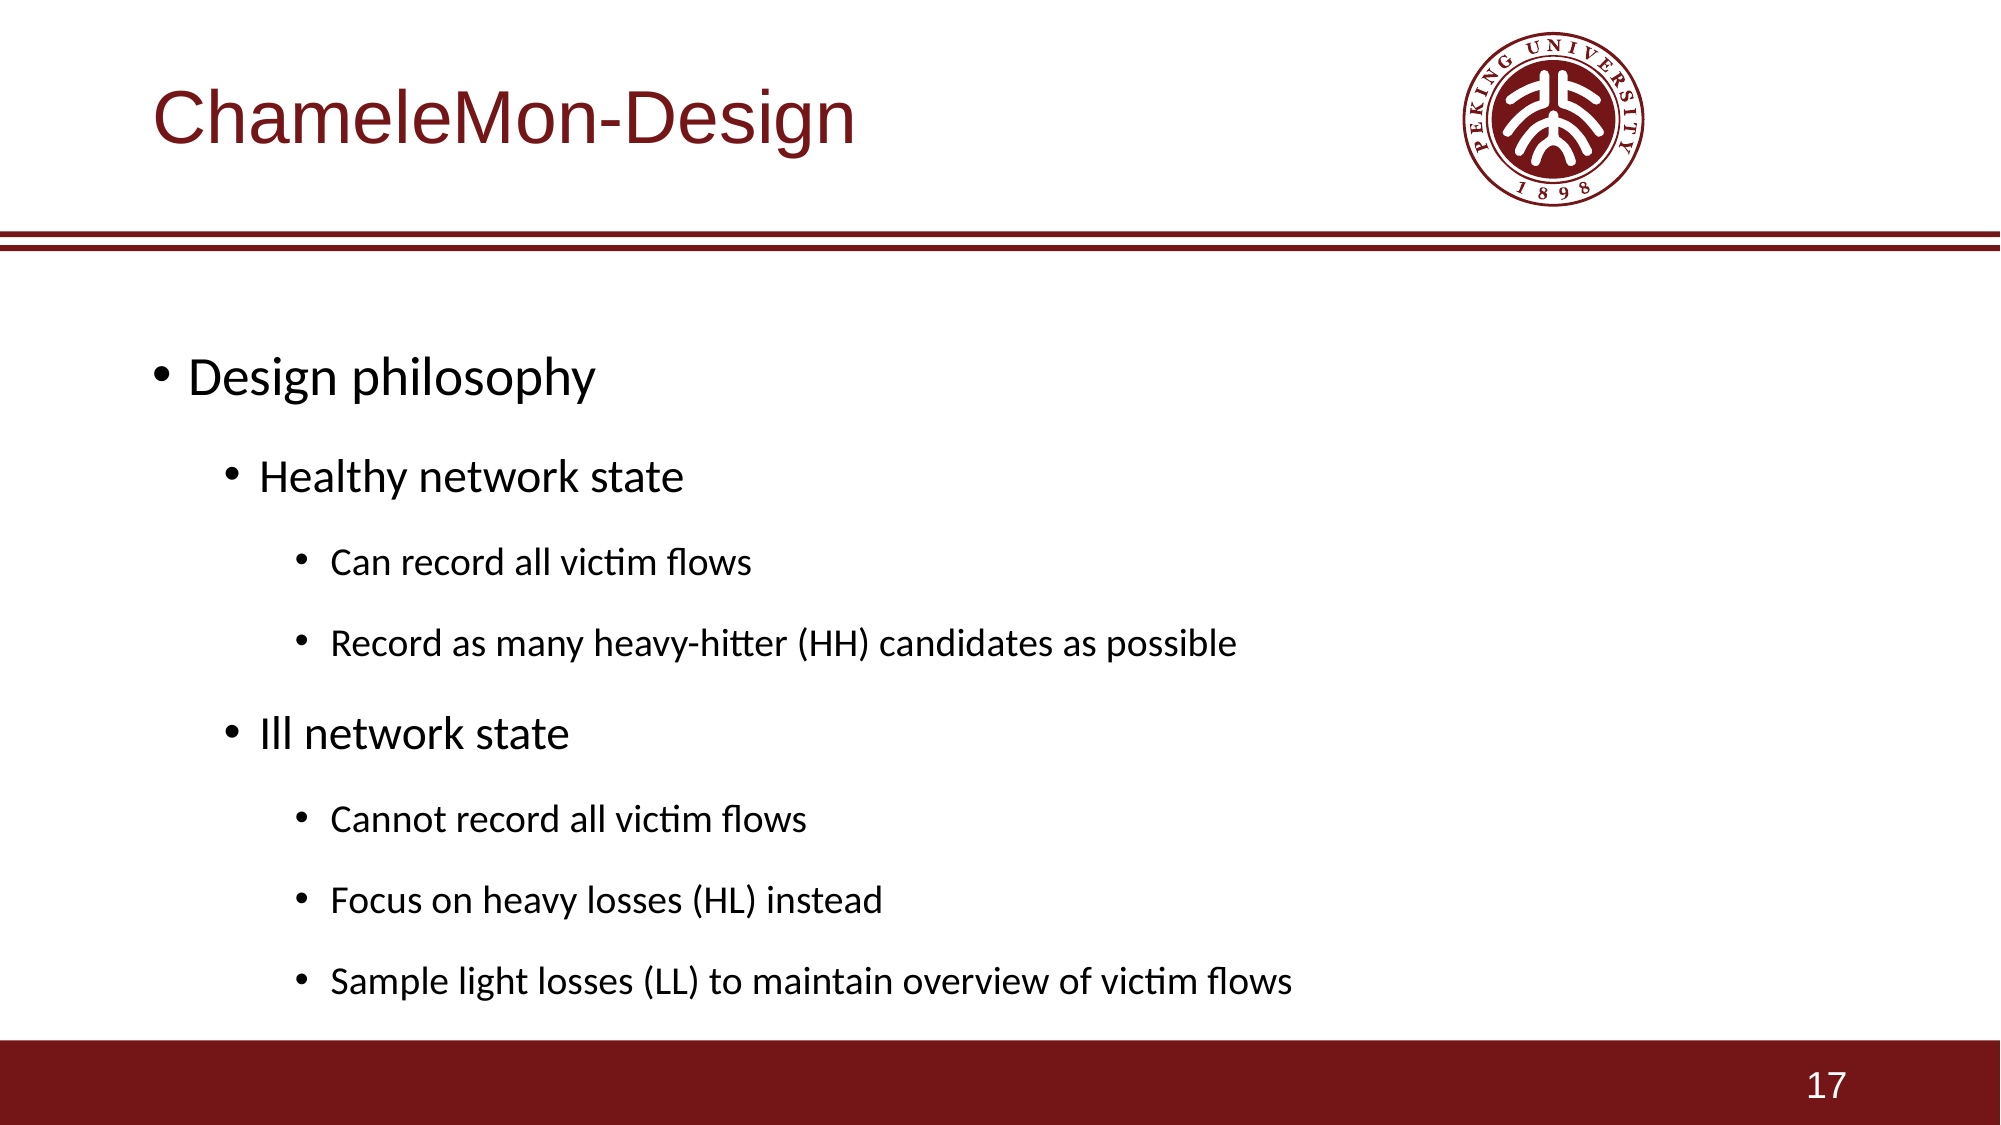

# ChameleMon-Design
Design philosophy
Healthy network state
Can record all victim flows
Record as many heavy-hitter (HH) candidates as possible
Ill network state
Cannot record all victim flows
Focus on heavy losses (HL) instead
Sample light losses (LL) to maintain overview of victim flows

17